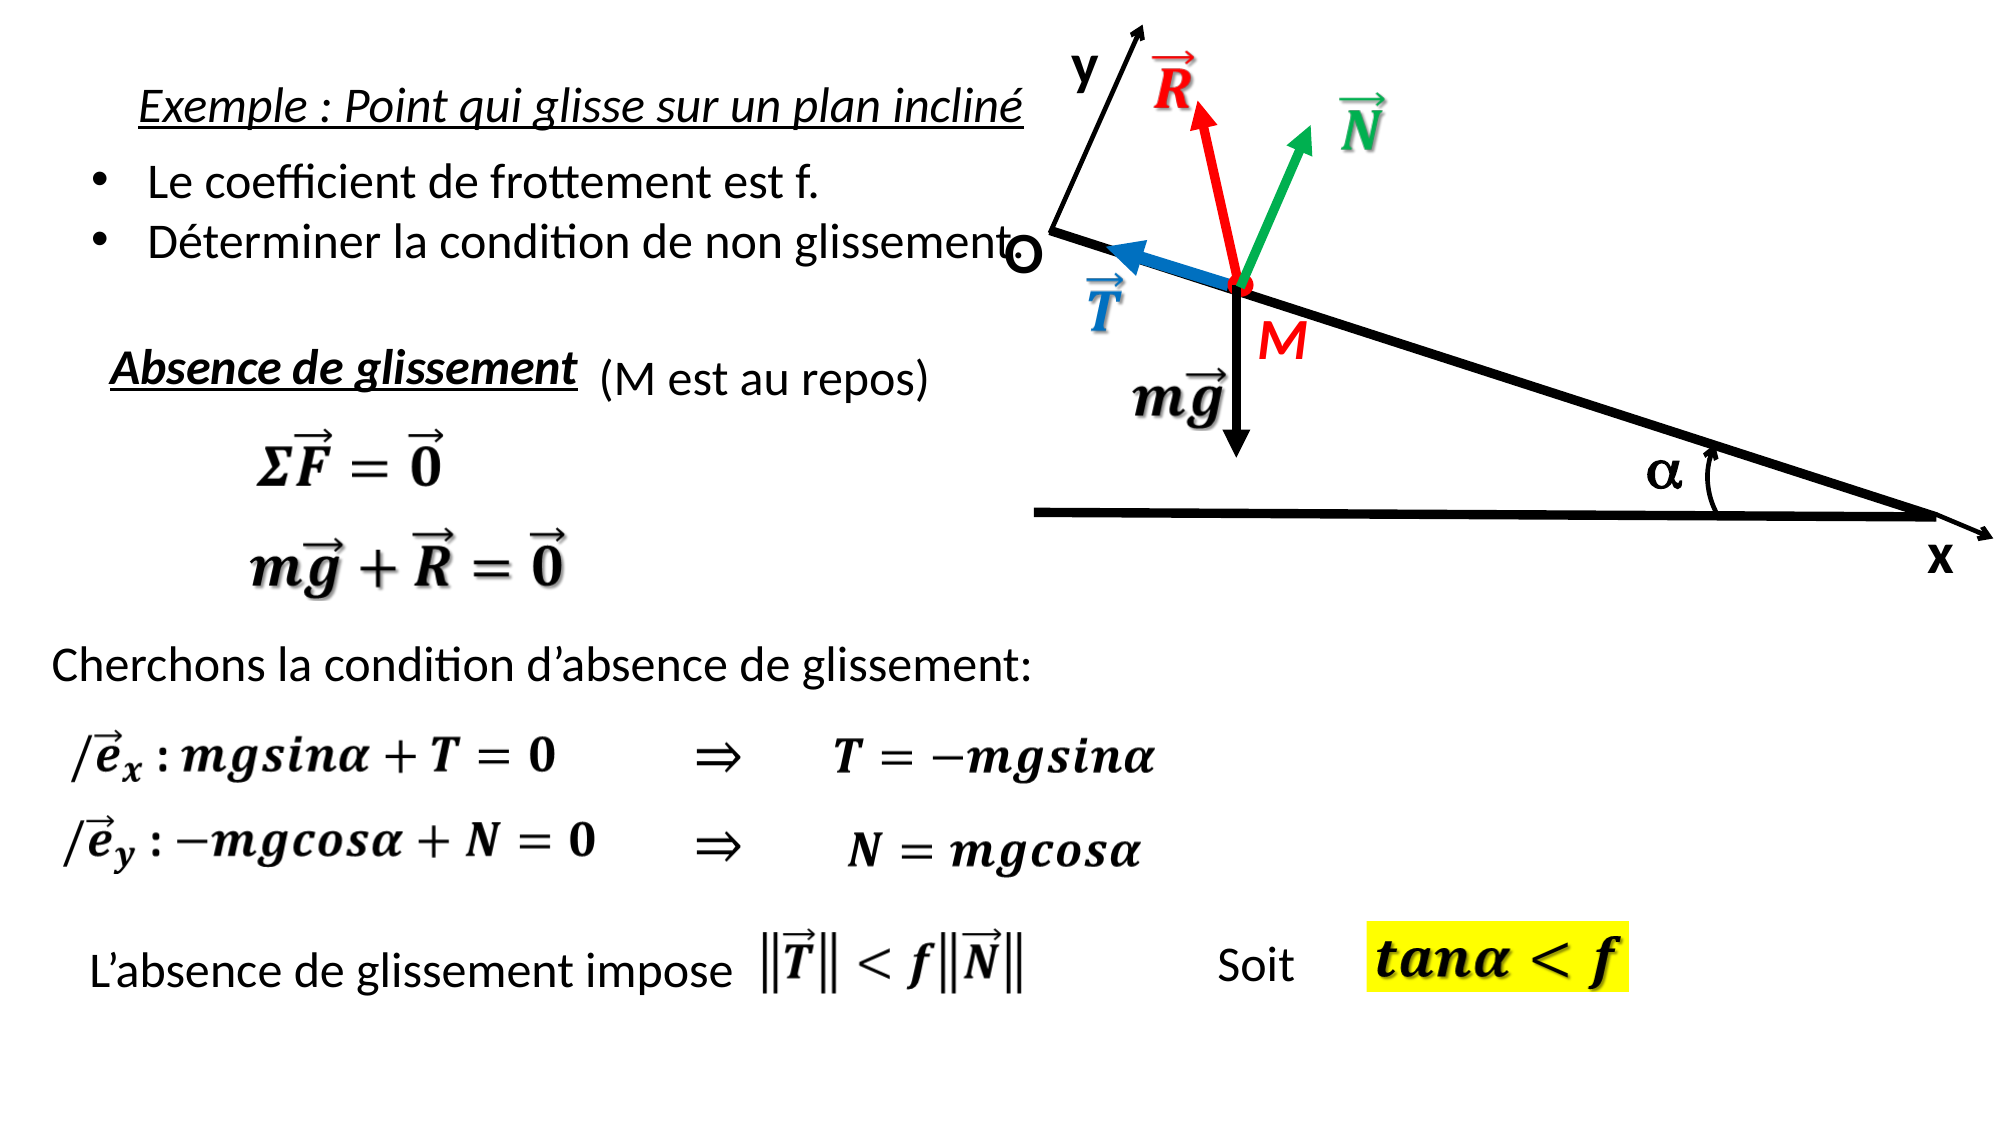

y

Exemple : Point qui glisse sur un plan incliné

Le coefficient de frottement est f.
Déterminer la condition de non glissement.
O

M
Absence de glissement
(M est au repos)

α
x

Cherchons la condition d’absence de glissement:

Soit
L’absence de glissement impose